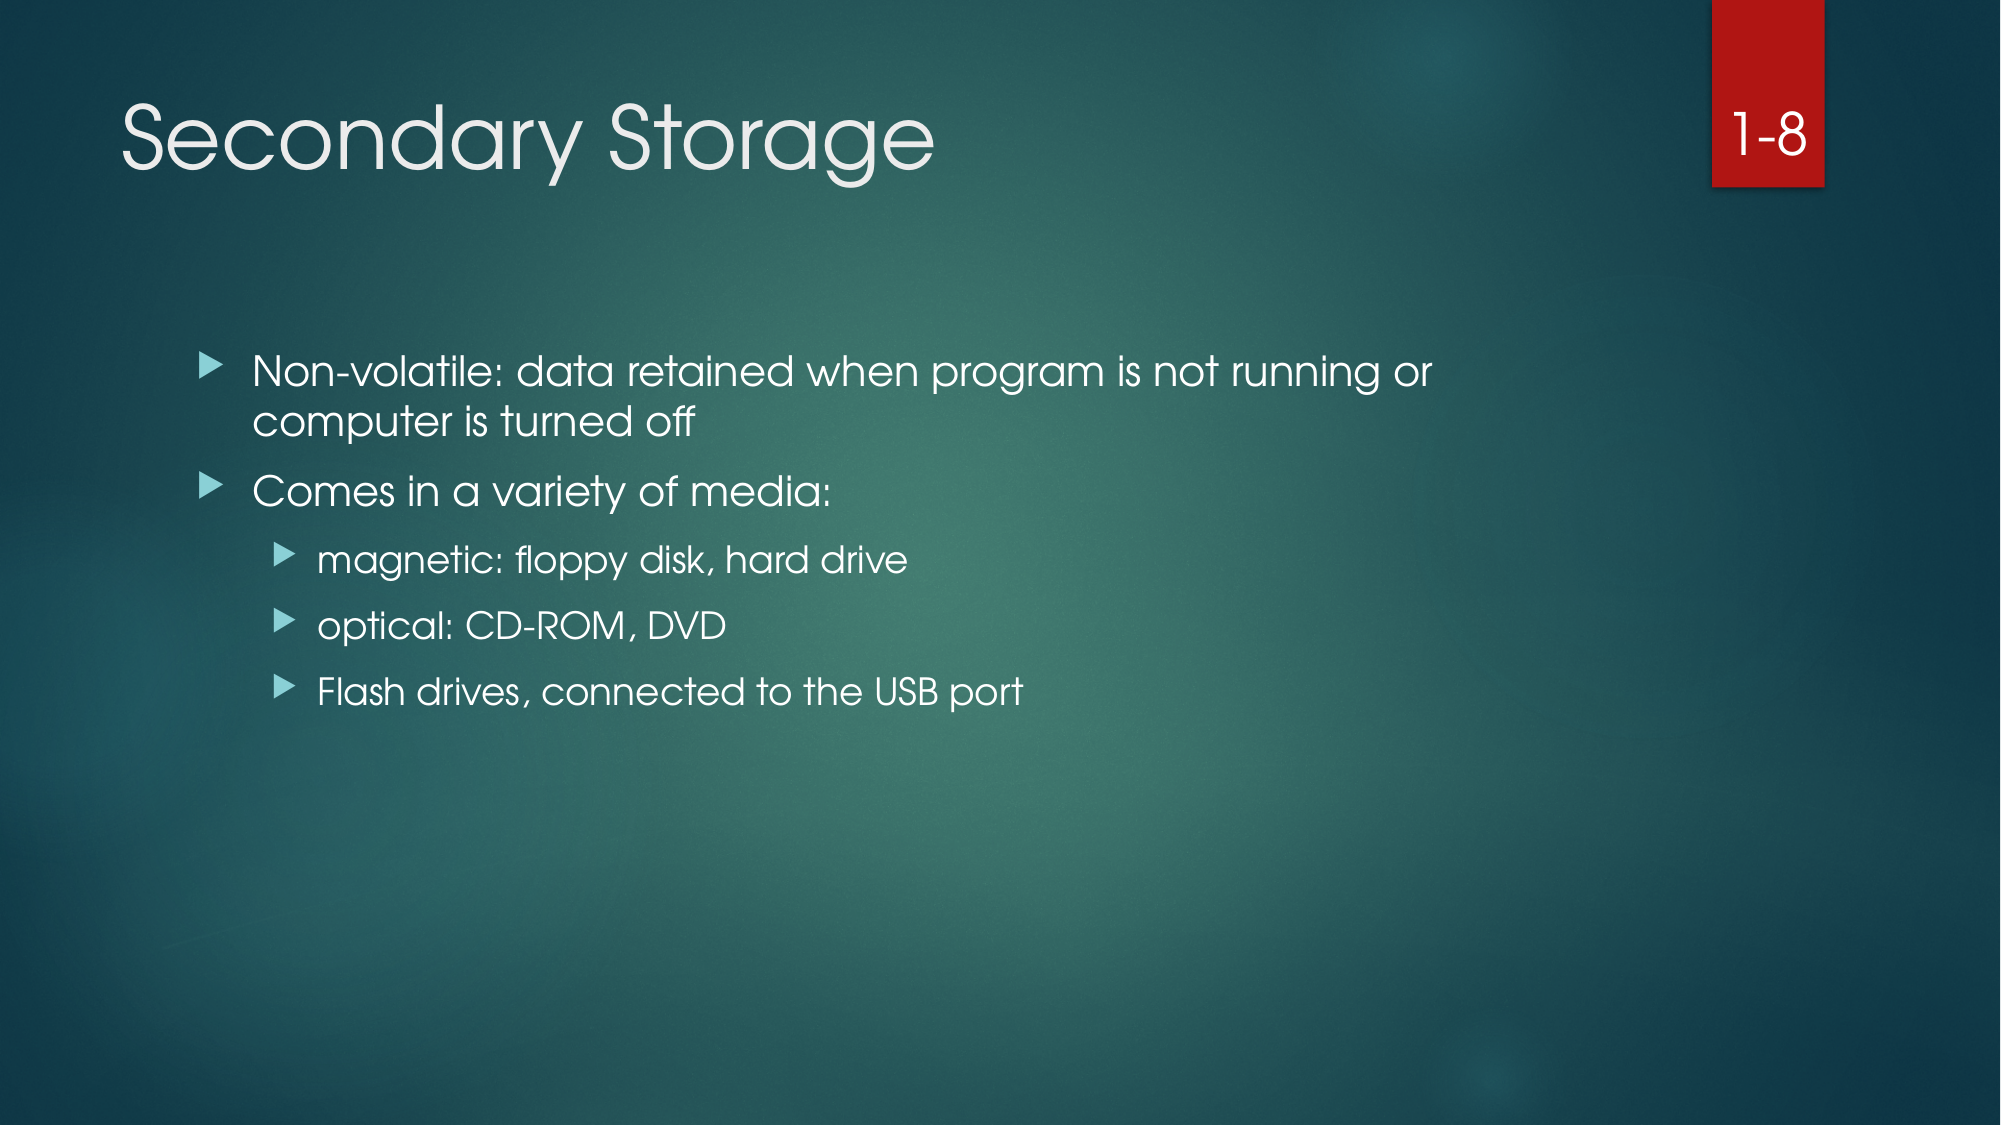

1-8
# Secondary Storage
Non-volatile: data retained when program is not running or computer is turned off
Comes in a variety of media:
magnetic: floppy disk, hard drive
optical: CD-ROM, DVD
Flash drives, connected to the USB port